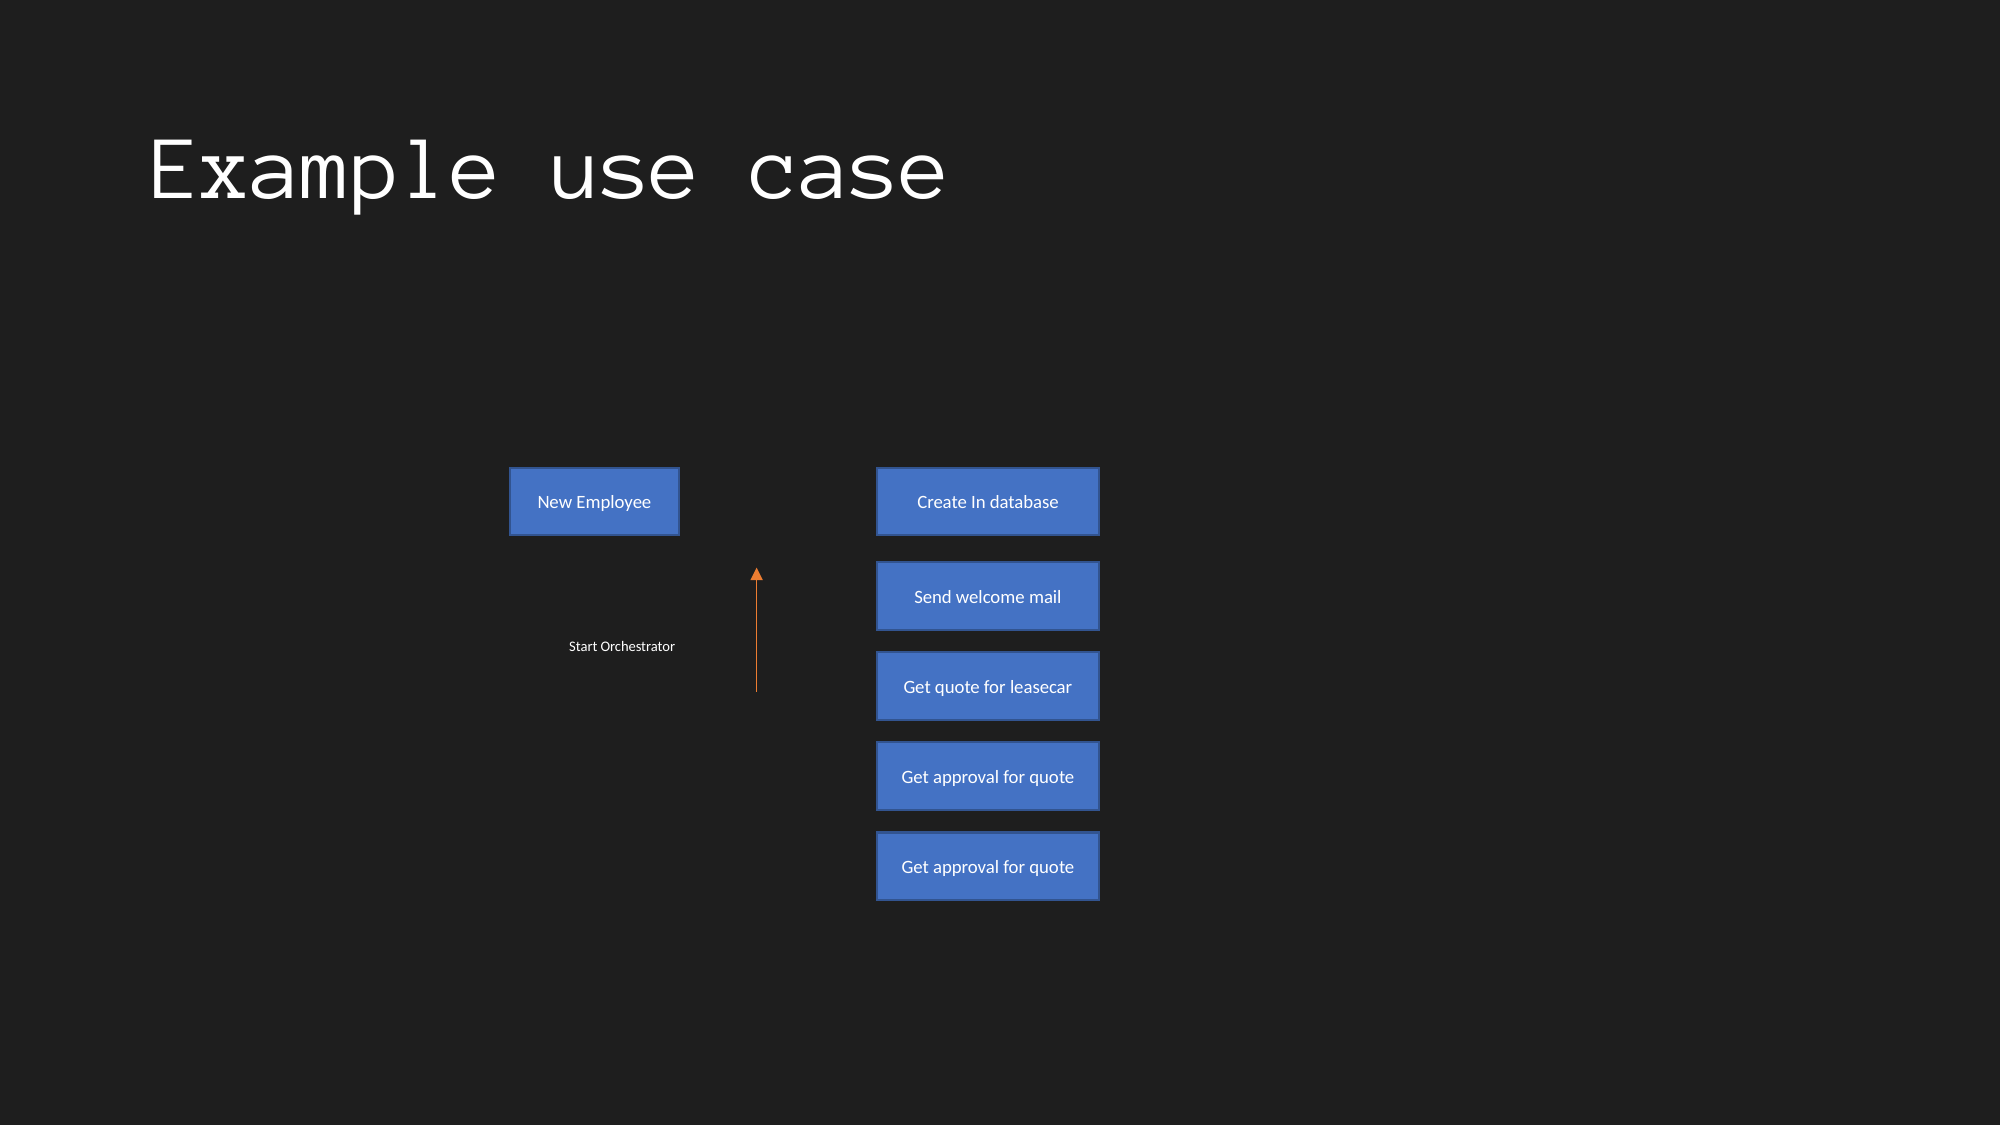

# Example use case
New Employee
Create In database
Send welcome mail
Start Orchestrator
Get quote for leasecar
Get approval for quote
Get approval for quote